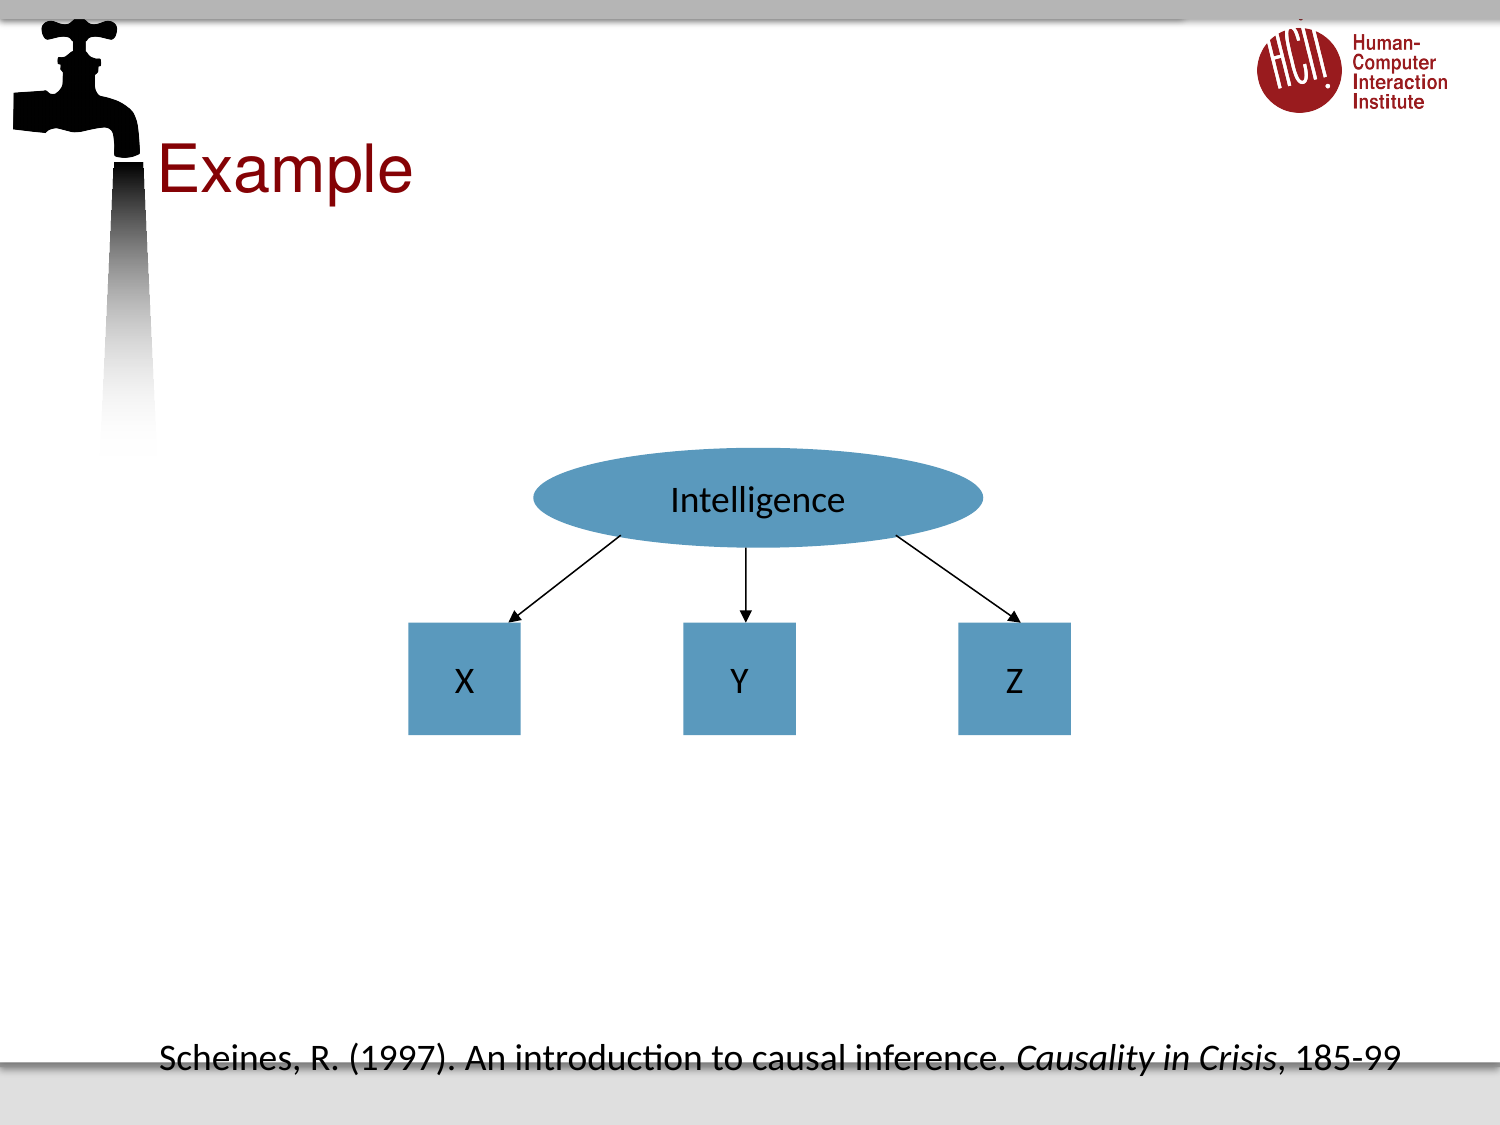

# Example
Intelligence

X
Y
Z
Scheines, R. (1997). An introduction to causal inference. Causality in Crisis, 185-99